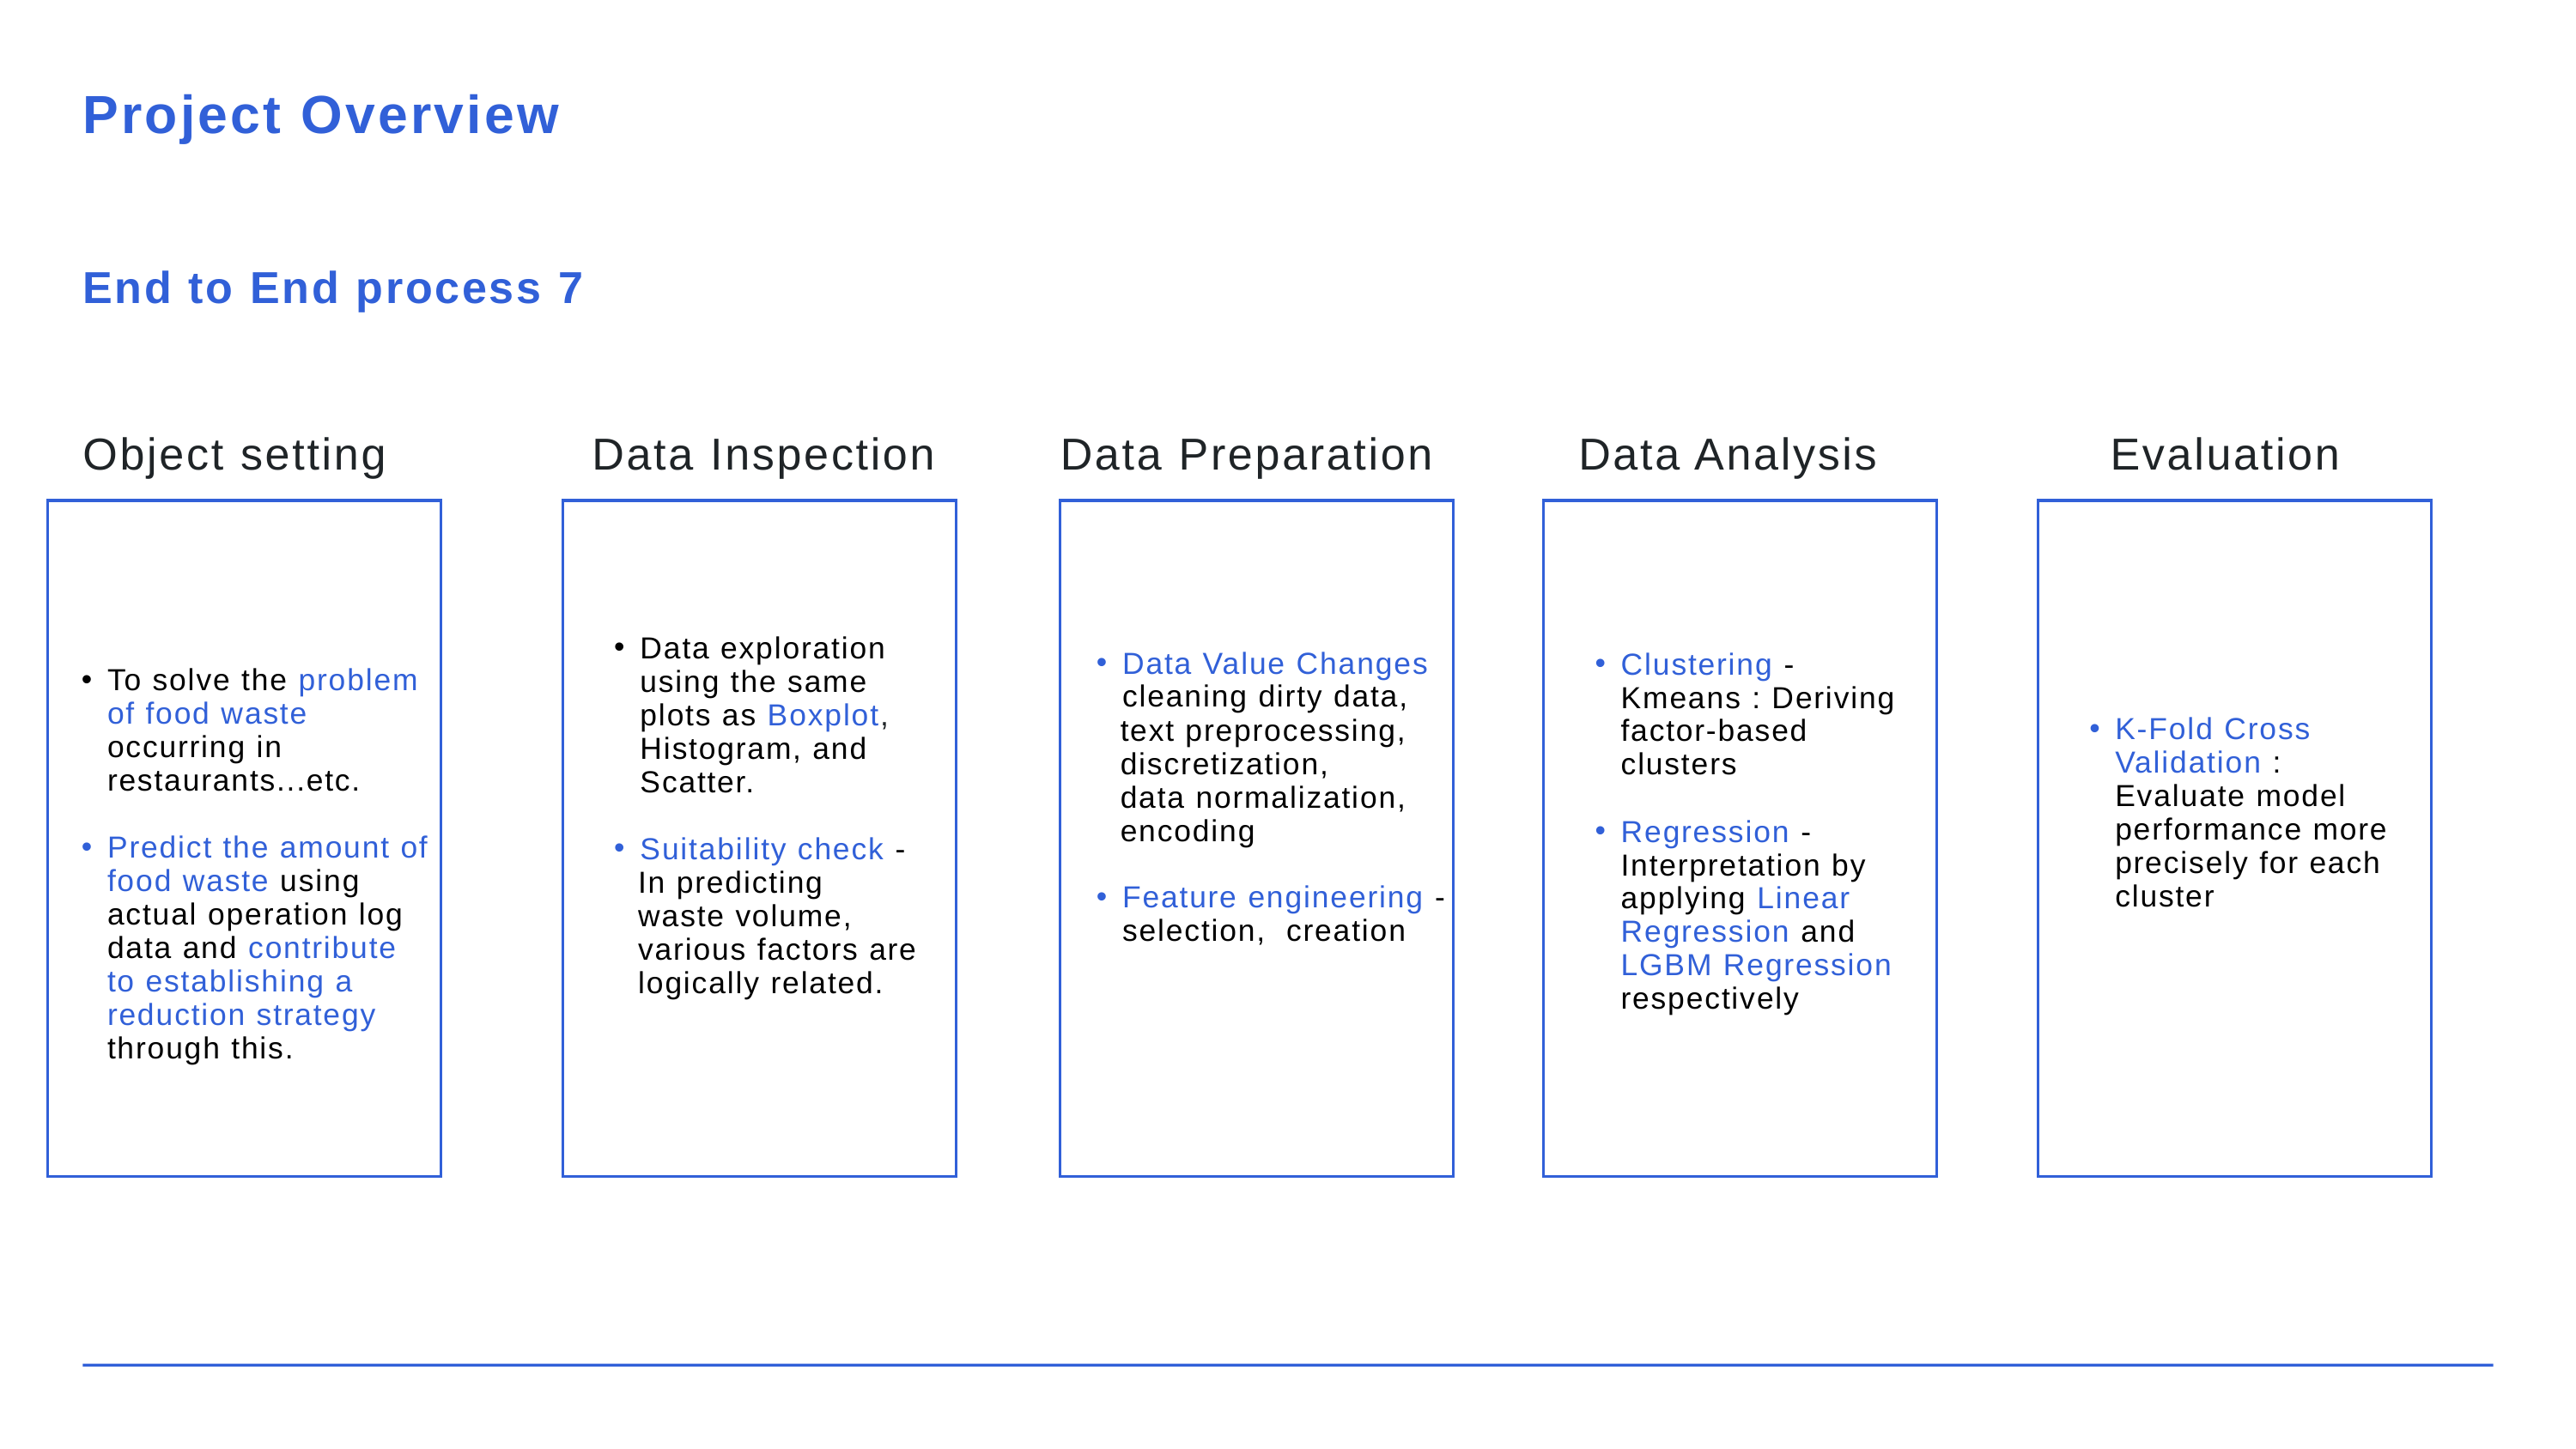

Project Overview
End to End process 7
Data Inspection

Data exploration using the same plots as Boxplot, Histogram, and Scatter.

Suitability check -
     In predicting
     waste volume,
     various factors are
     logically related.
Data Analysis

Clustering - Kmeans : Deriving factor-based clusters

Regression -Interpretation by applying Linear Regression and LGBM Regression respectively
Object setting
Data Preparation
Evaluation

In restaurants, hospitals, hotels, etc., food waste is directly related to costs.

Data Value Changes cleaning dirty data,
     text preprocessing,
     discretization,
     data normalization,
     encoding

Feature engineering - selection,  creation
To solve the problem of food waste occurring in restaurants...etc.

Predict the amount of food waste using actual operation log data and contribute to establishing a reduction strategy through this.
K-Fold Cross Validation : Evaluate model performance more precisely for each cluster